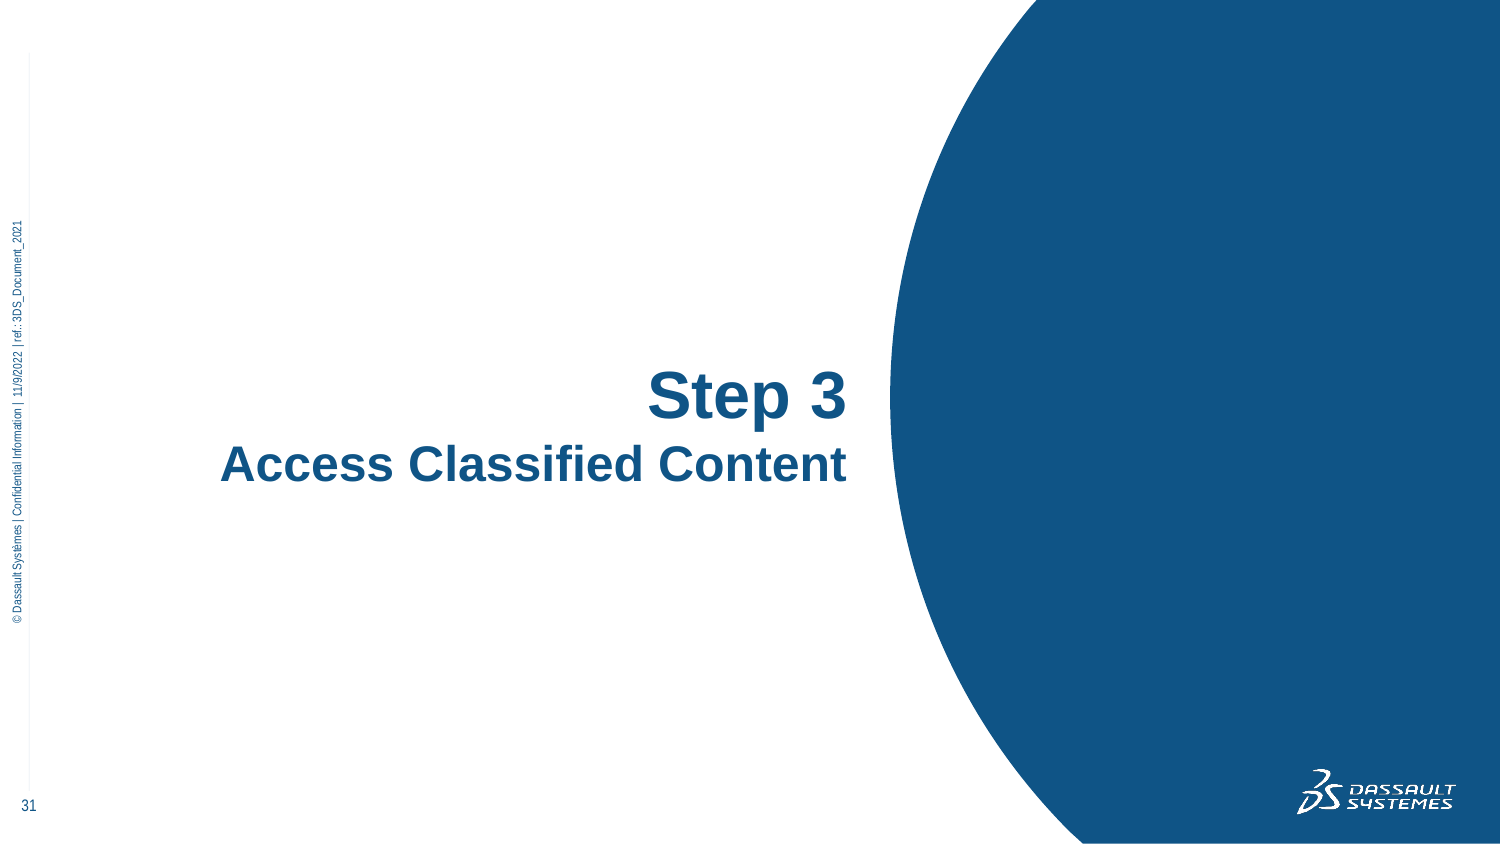

# Step 3 Access Classified Content
11/9/2022